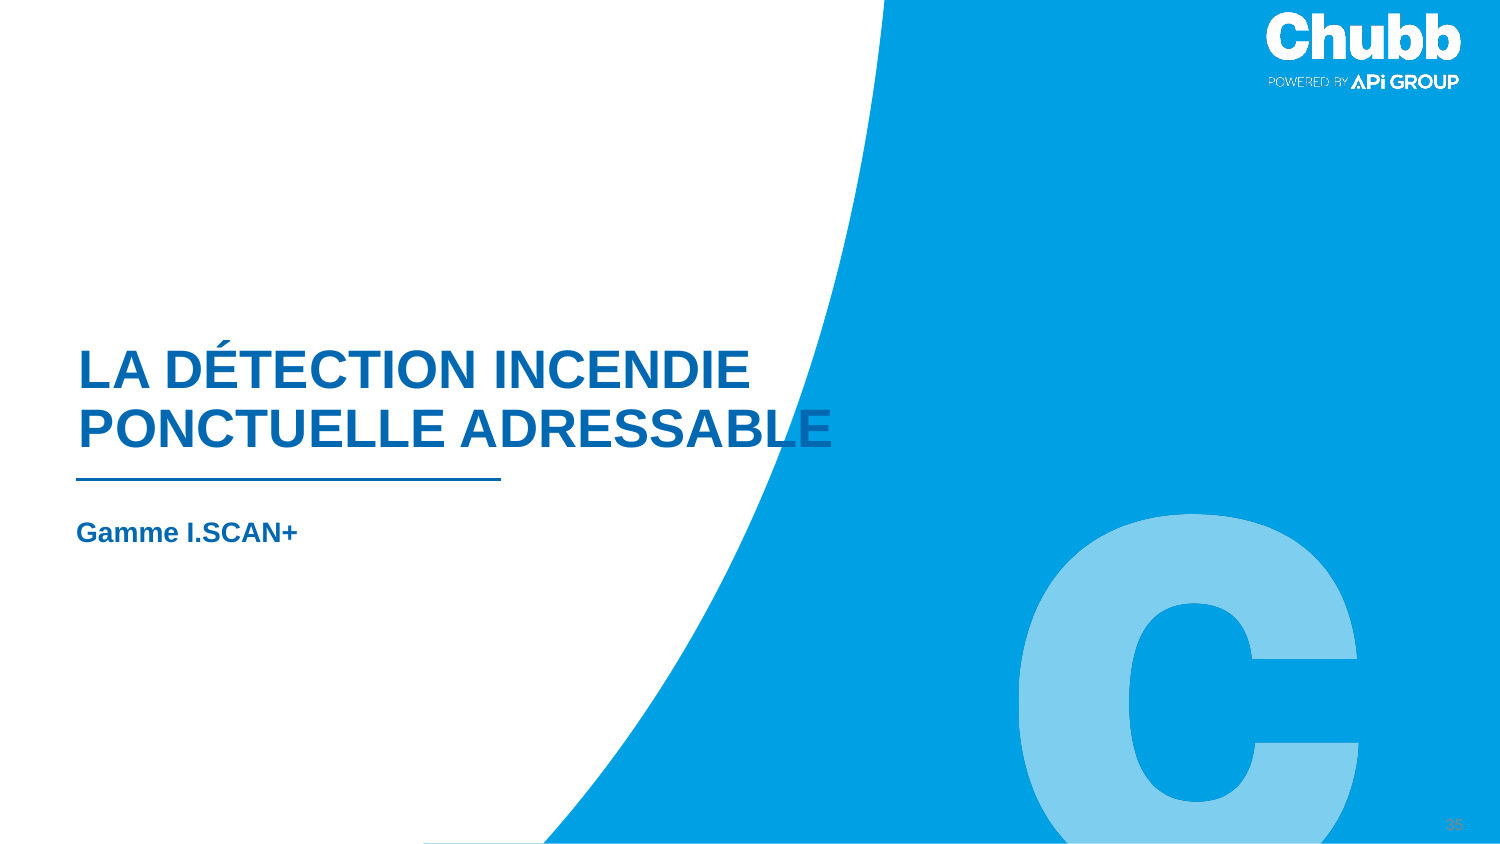

# La détection incendie ponctuelle adressable
Gamme I.SCAN+
35